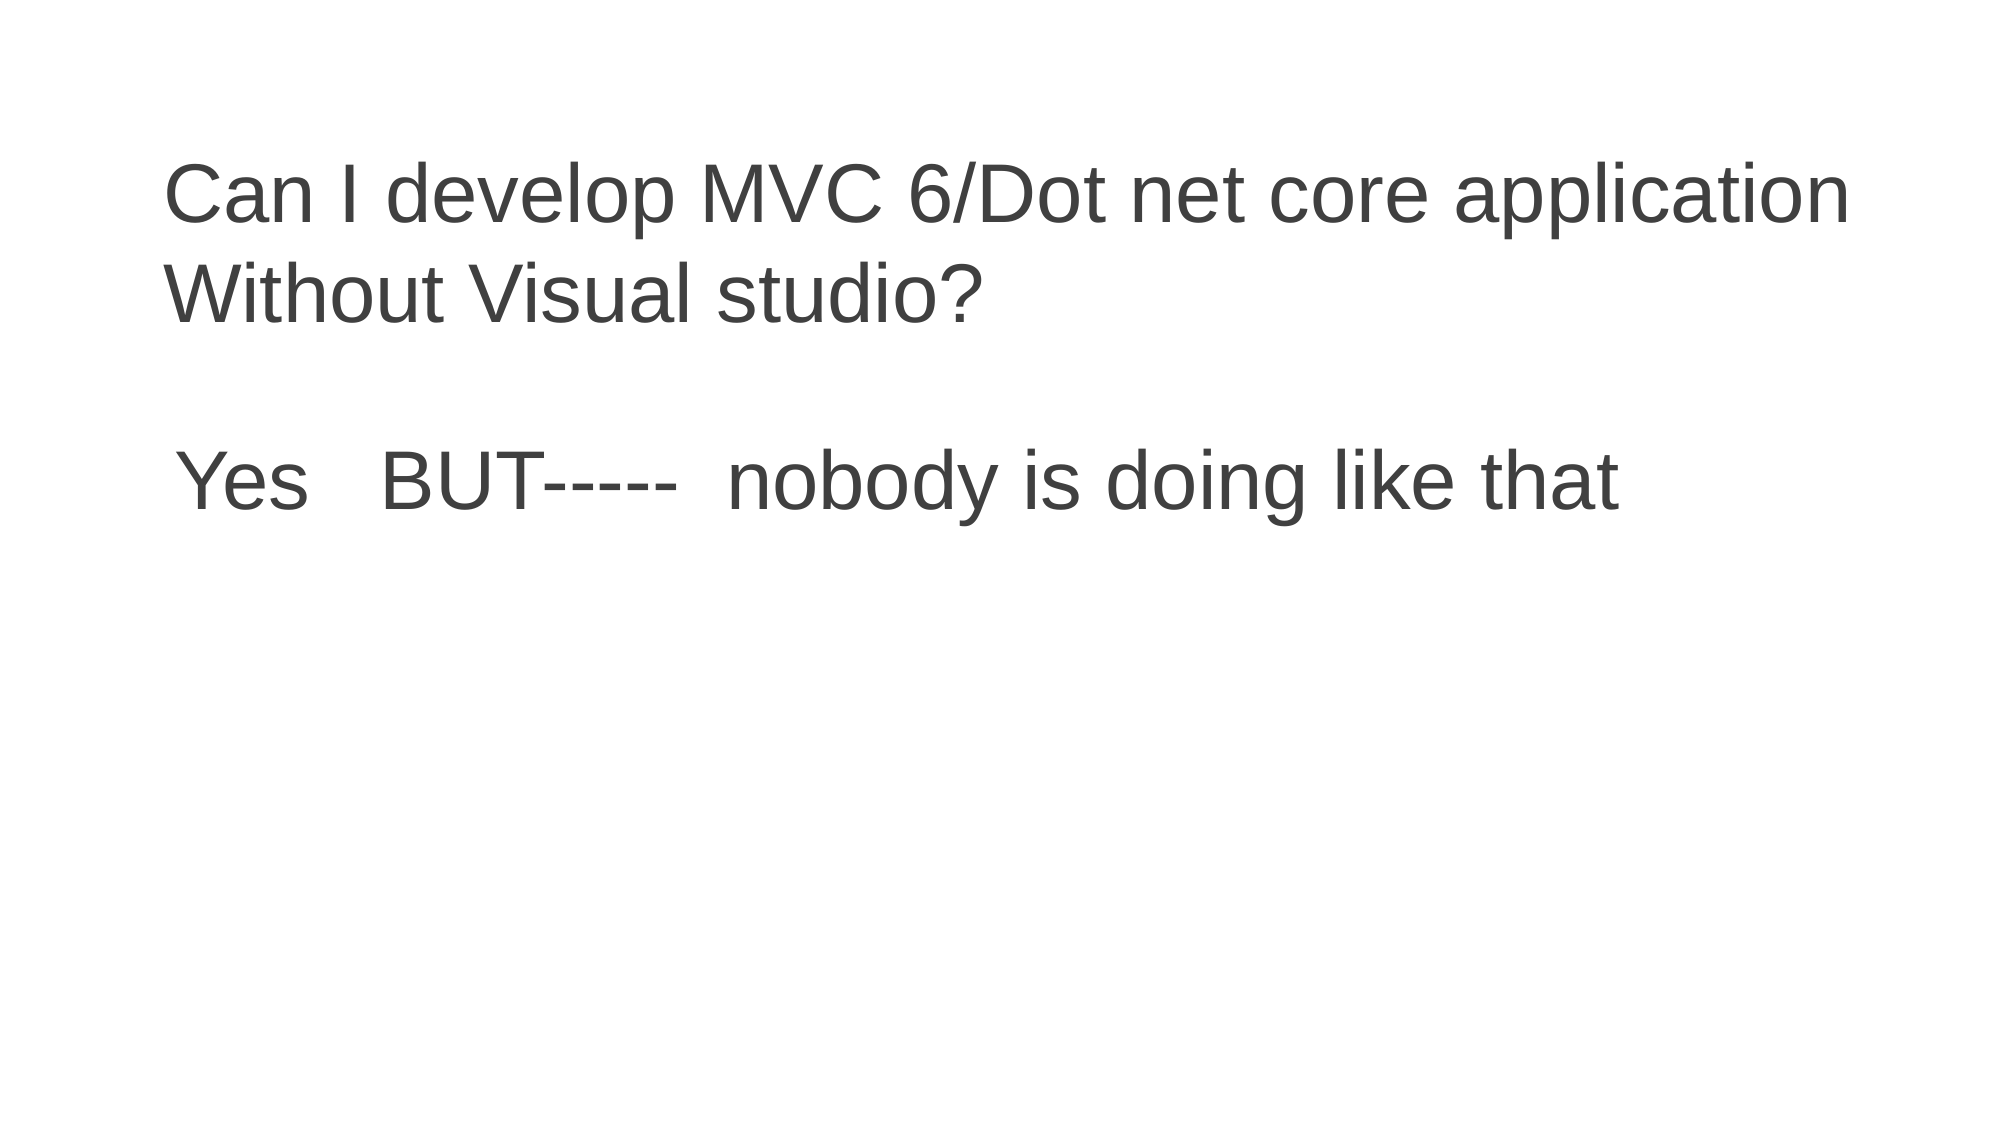

Can I develop MVC 6/Dot net core application
Without Visual studio?
Yes   BUT-----  nobody is doing like that